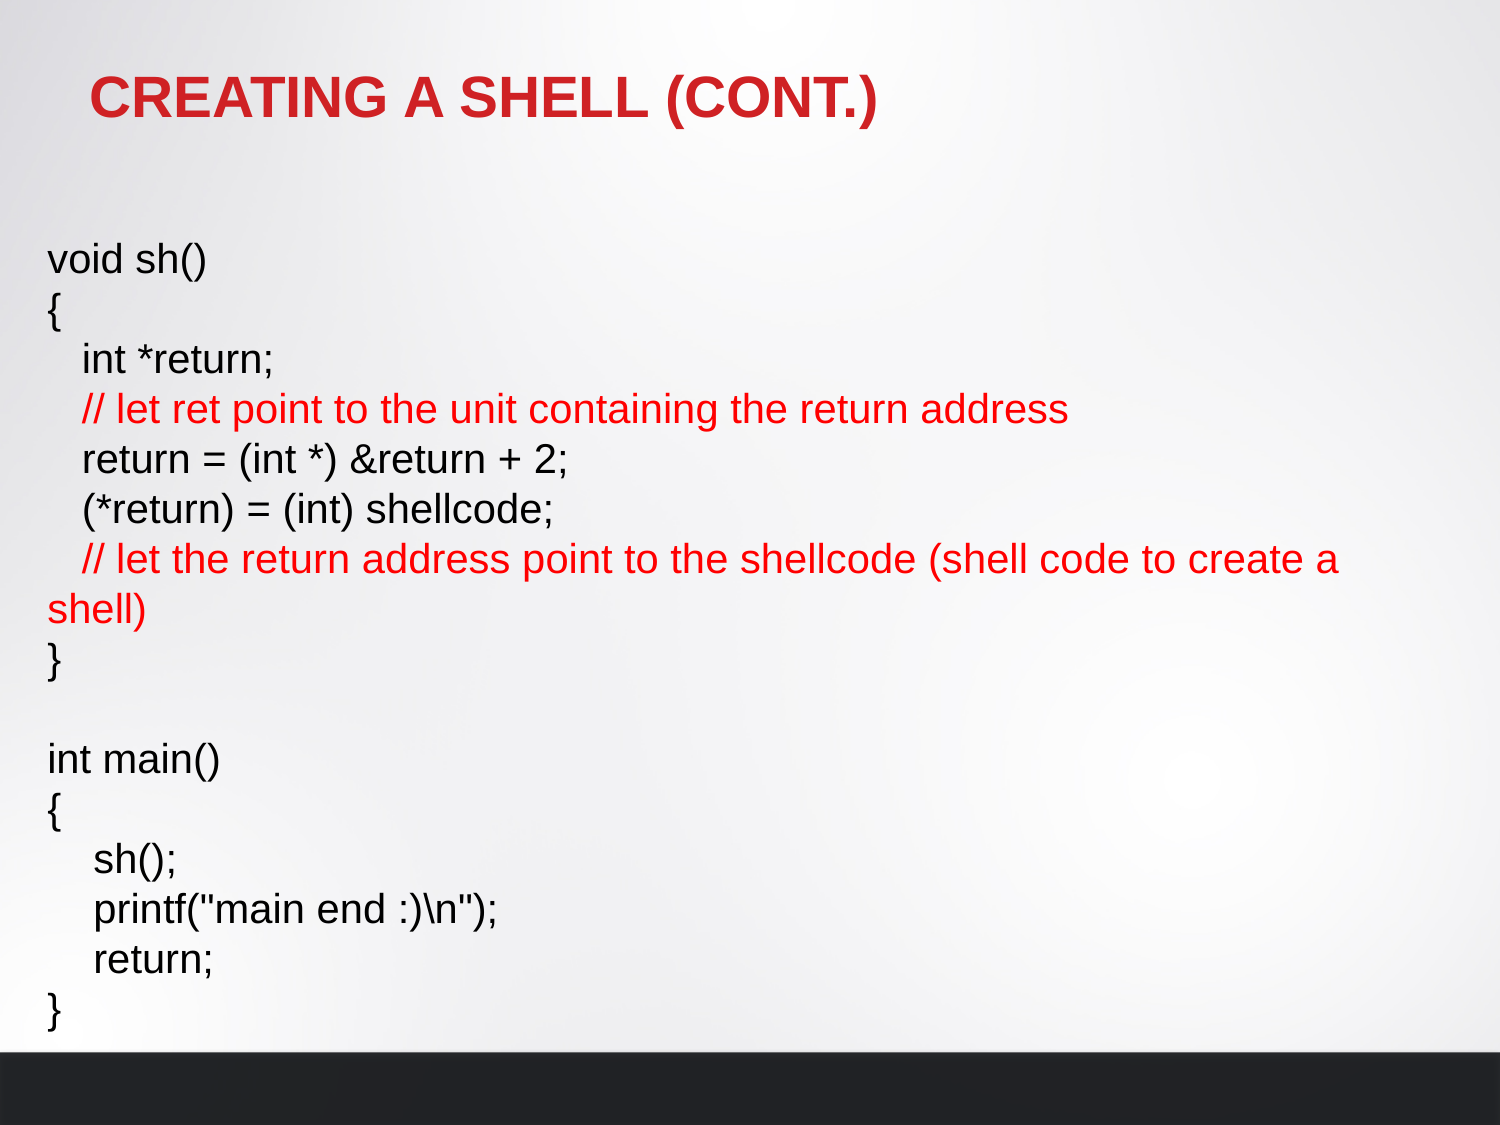

# Creating a shell (Cont.)
void sh()‏
{
   int *return;
   // let ret point to the unit containing the return address
   return = (int *) &return + 2;
   (*return) = (int) shellcode;
   // let the return address point to the shellcode (shell code to create a shell)‏
}

int main()‏
{
    sh();
    printf("main end :)\n");
    return;
}